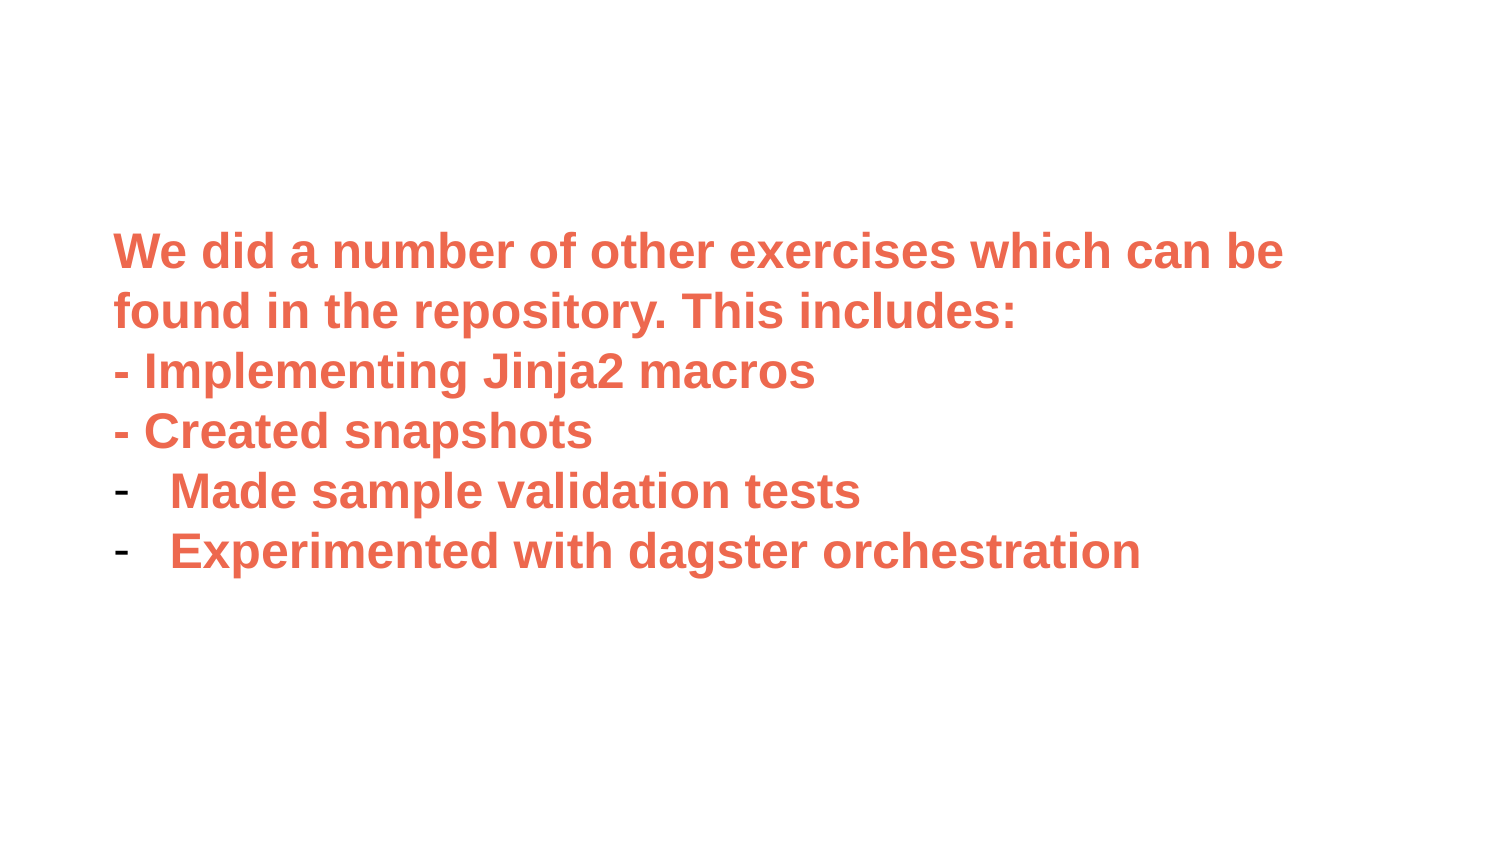

We did a number of other exercises which can be found in the repository. This includes:
- Implementing Jinja2 macros
- Created snapshots
Made sample validation tests
Experimented with dagster orchestration